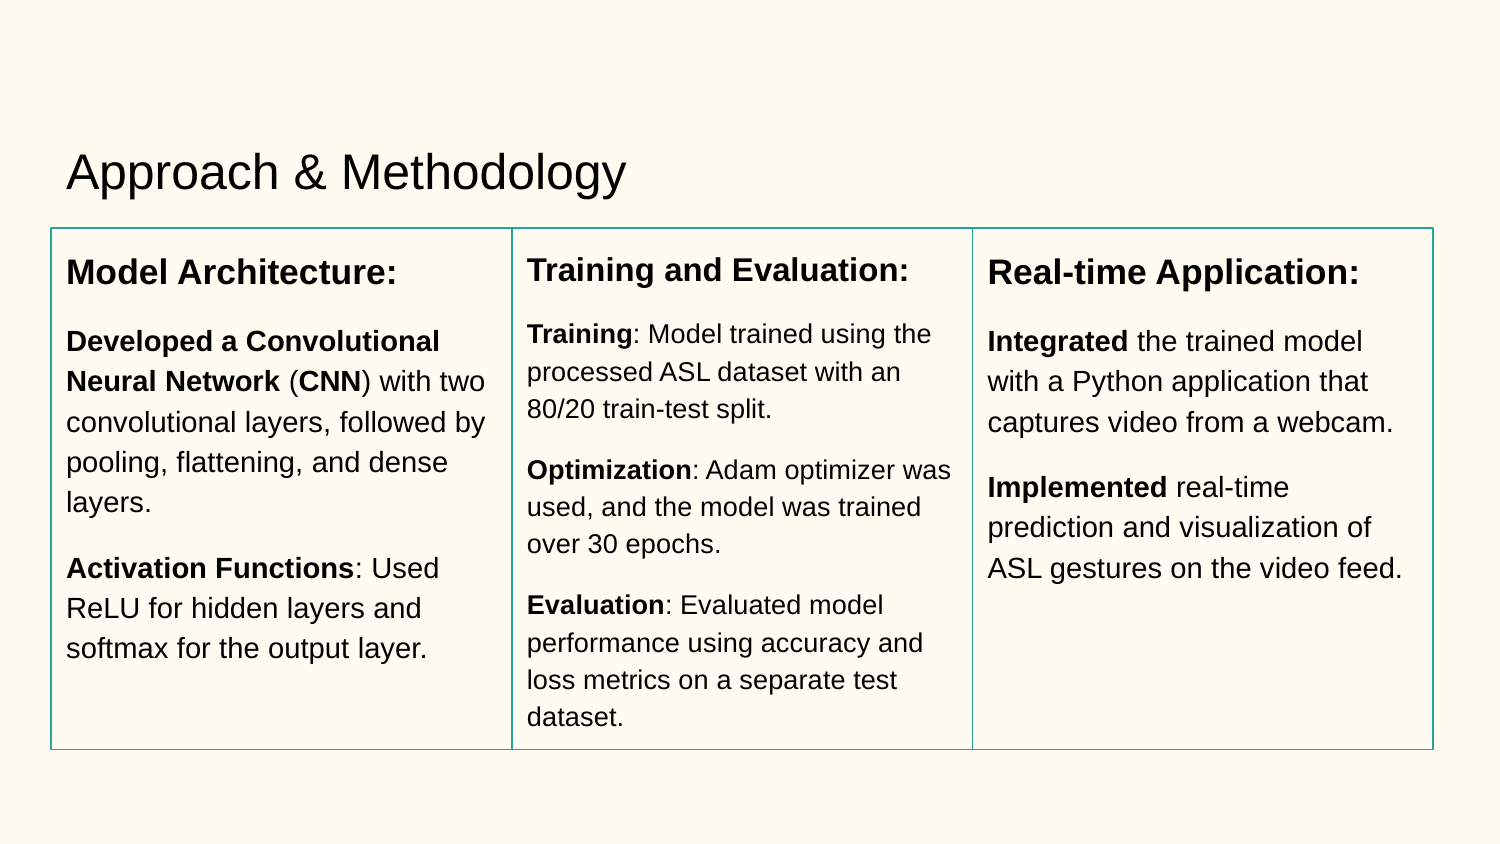

# Approach & Methodology
Model Architecture:
Developed a Convolutional Neural Network (CNN) with two convolutional layers, followed by pooling, flattening, and dense layers.
Activation Functions: Used ReLU for hidden layers and softmax for the output layer.
Training and Evaluation:
Training: Model trained using the processed ASL dataset with an 80/20 train-test split.
Optimization: Adam optimizer was used, and the model was trained over 30 epochs.
Evaluation: Evaluated model performance using accuracy and loss metrics on a separate test dataset.
Real-time Application:
Integrated the trained model with a Python application that captures video from a webcam.
Implemented real-time prediction and visualization of ASL gestures on the video feed.